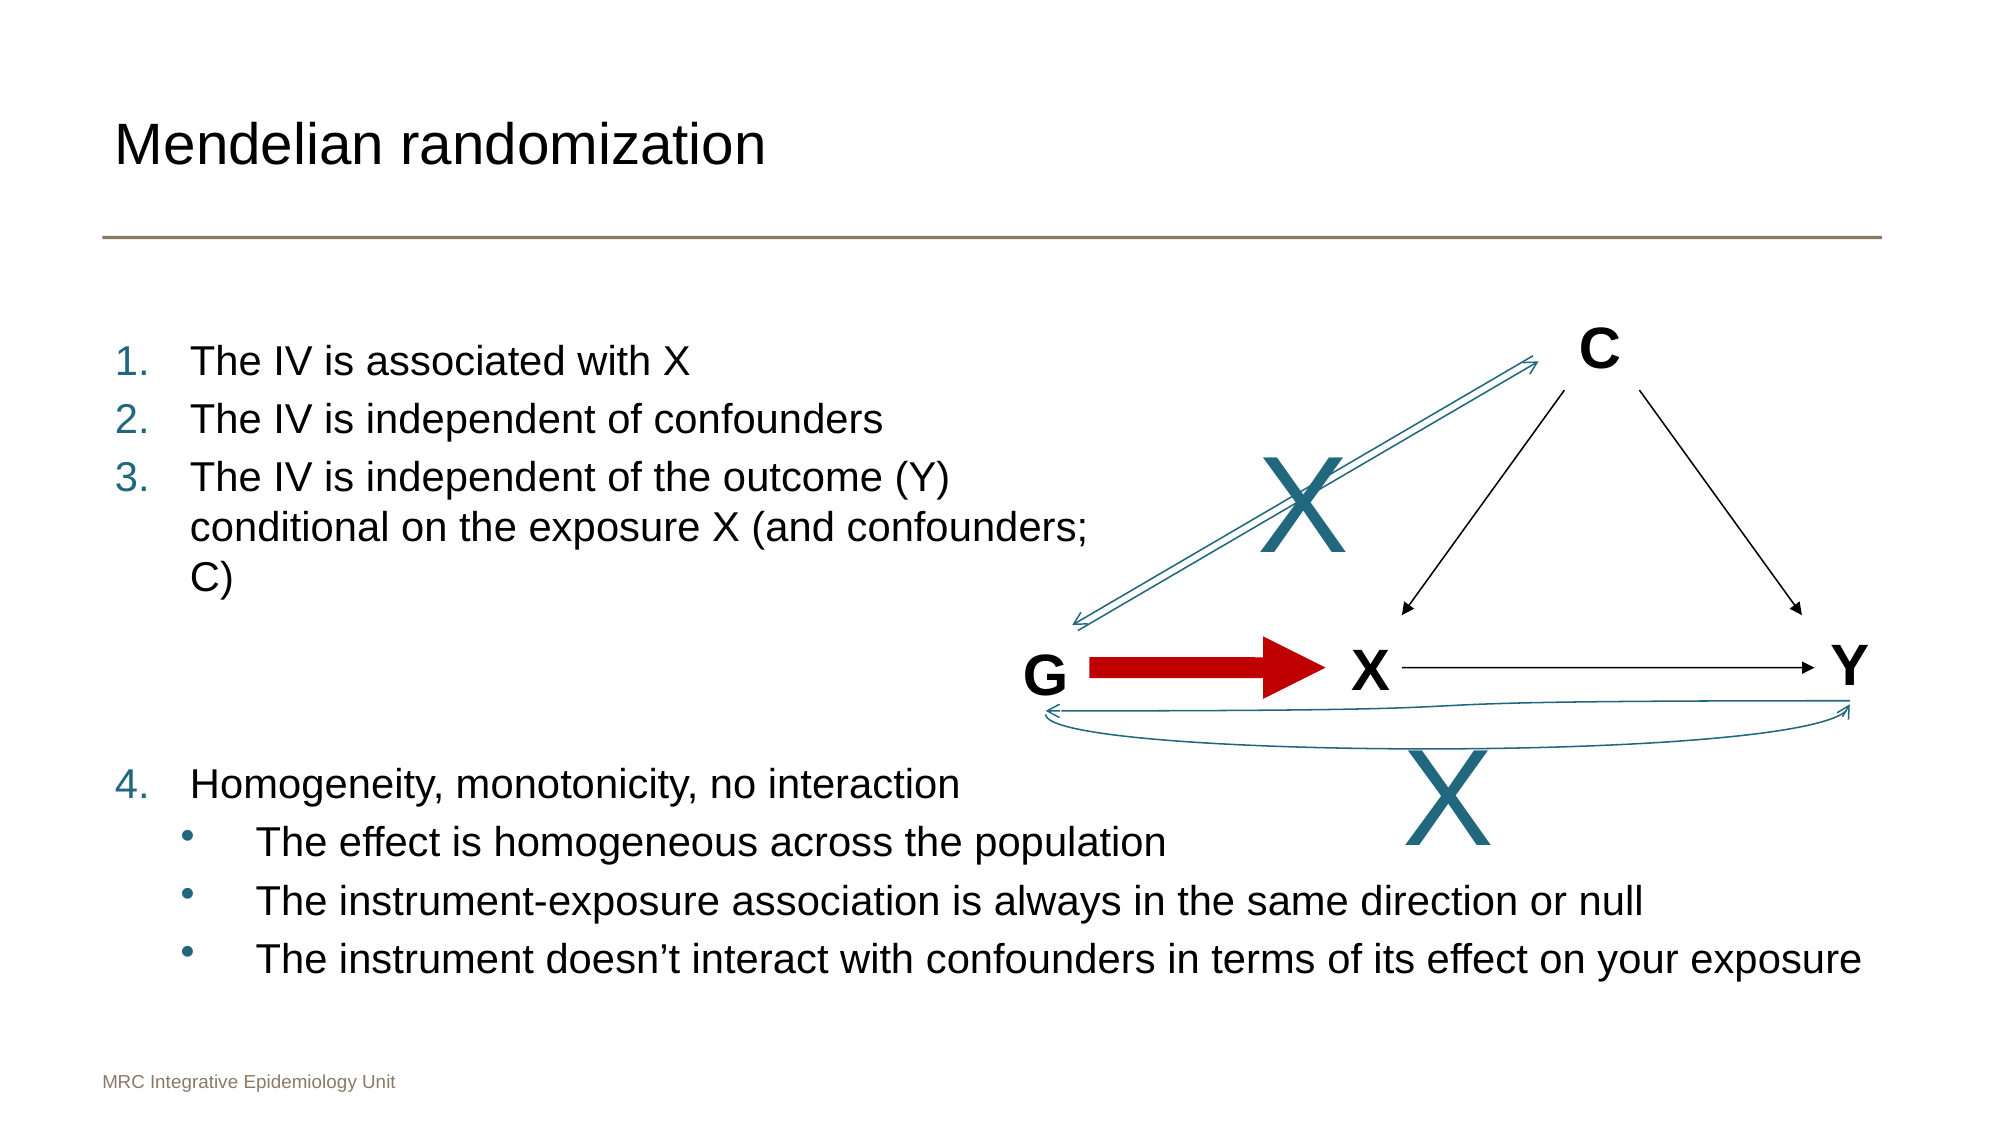

# Mendelian randomization
C

X
Y
X
G

X
The IV is associated with X
The IV is independent of confounders
The IV is independent of the outcome (Y) conditional on the exposure X (and confounders; C)
Homogeneity, monotonicity, no interaction
The effect is homogeneous across the population
The instrument-exposure association is always in the same direction or null
The instrument doesn’t interact with confounders in terms of its effect on your exposure